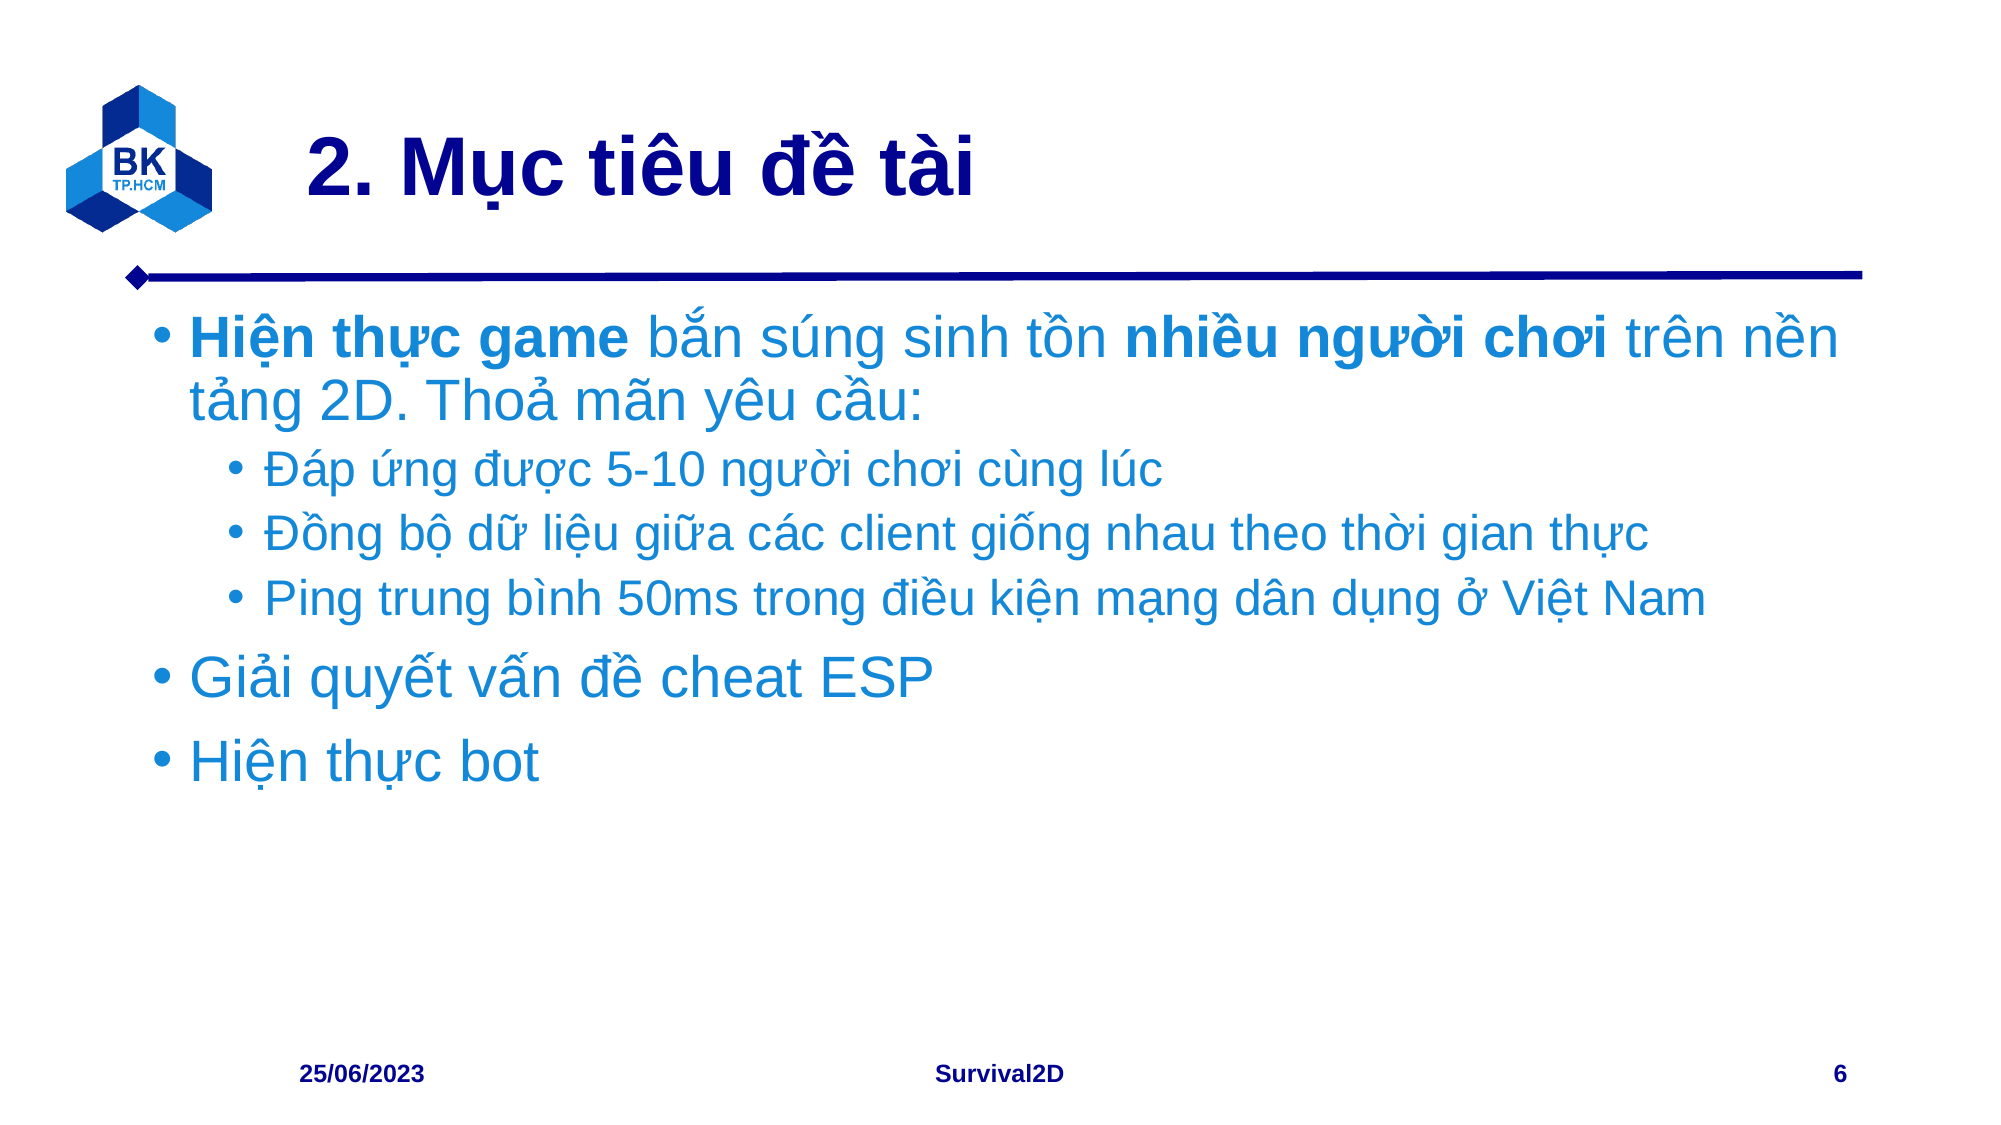

# 2. Mục tiêu đề tài
Hiện thực game bắn súng sinh tồn nhiều người chơi trên nền tảng 2D. Thoả mãn yêu cầu:
Đáp ứng được 5-10 người chơi cùng lúc
Đồng bộ dữ liệu giữa các client giống nhau theo thời gian thực
Ping trung bình 50ms trong điều kiện mạng dân dụng ở Việt Nam
Giải quyết vấn đề cheat ESP
Hiện thực bot
25/06/2023
Survival2D
6